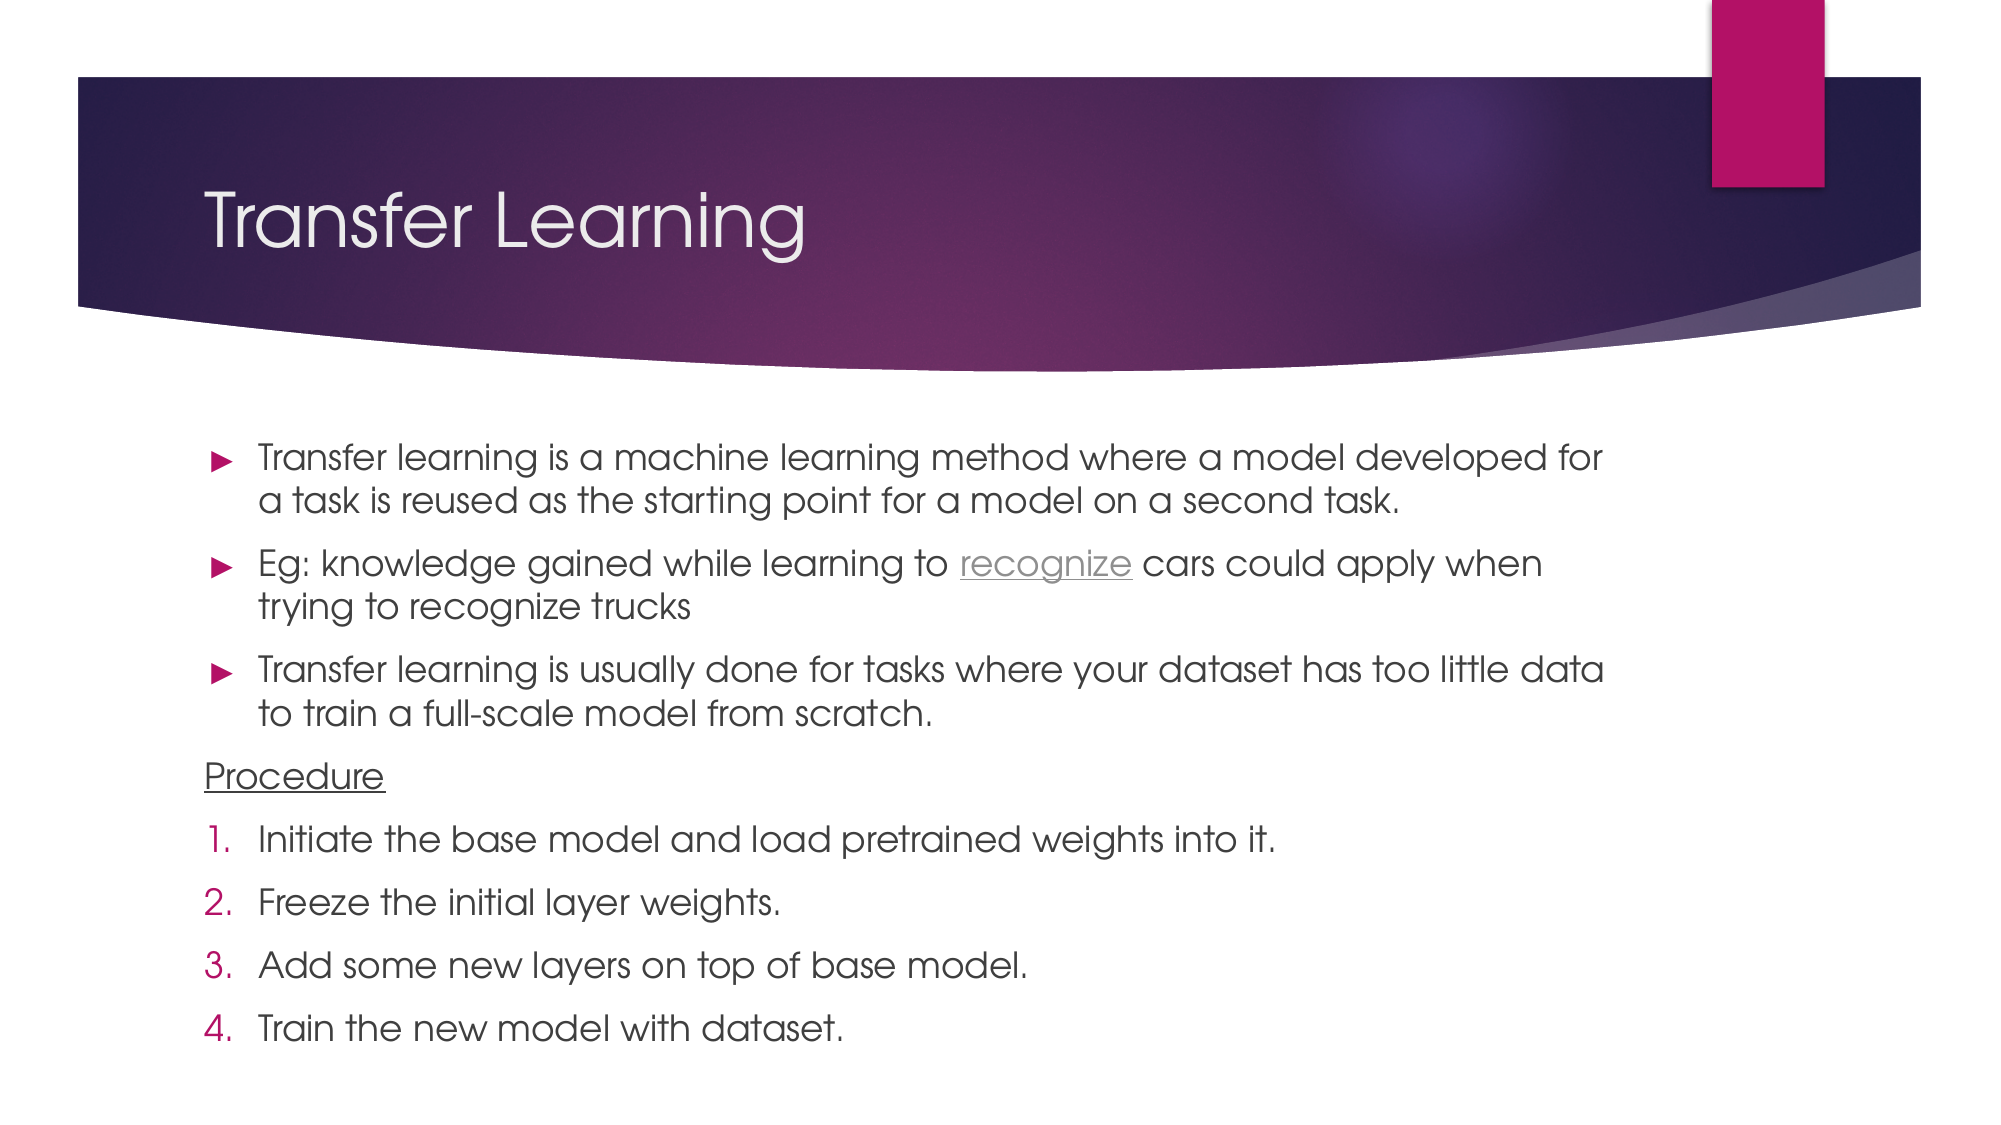

# Transfer Learning
Transfer learning is a machine learning method where a model developed for a task is reused as the starting point for a model on a second task.
Eg: knowledge gained while learning to recognize cars could apply when trying to recognize trucks
Transfer learning is usually done for tasks where your dataset has too little data to train a full-scale model from scratch.
Procedure
Initiate the base model and load pretrained weights into it.
Freeze the initial layer weights.
Add some new layers on top of base model.
Train the new model with dataset.